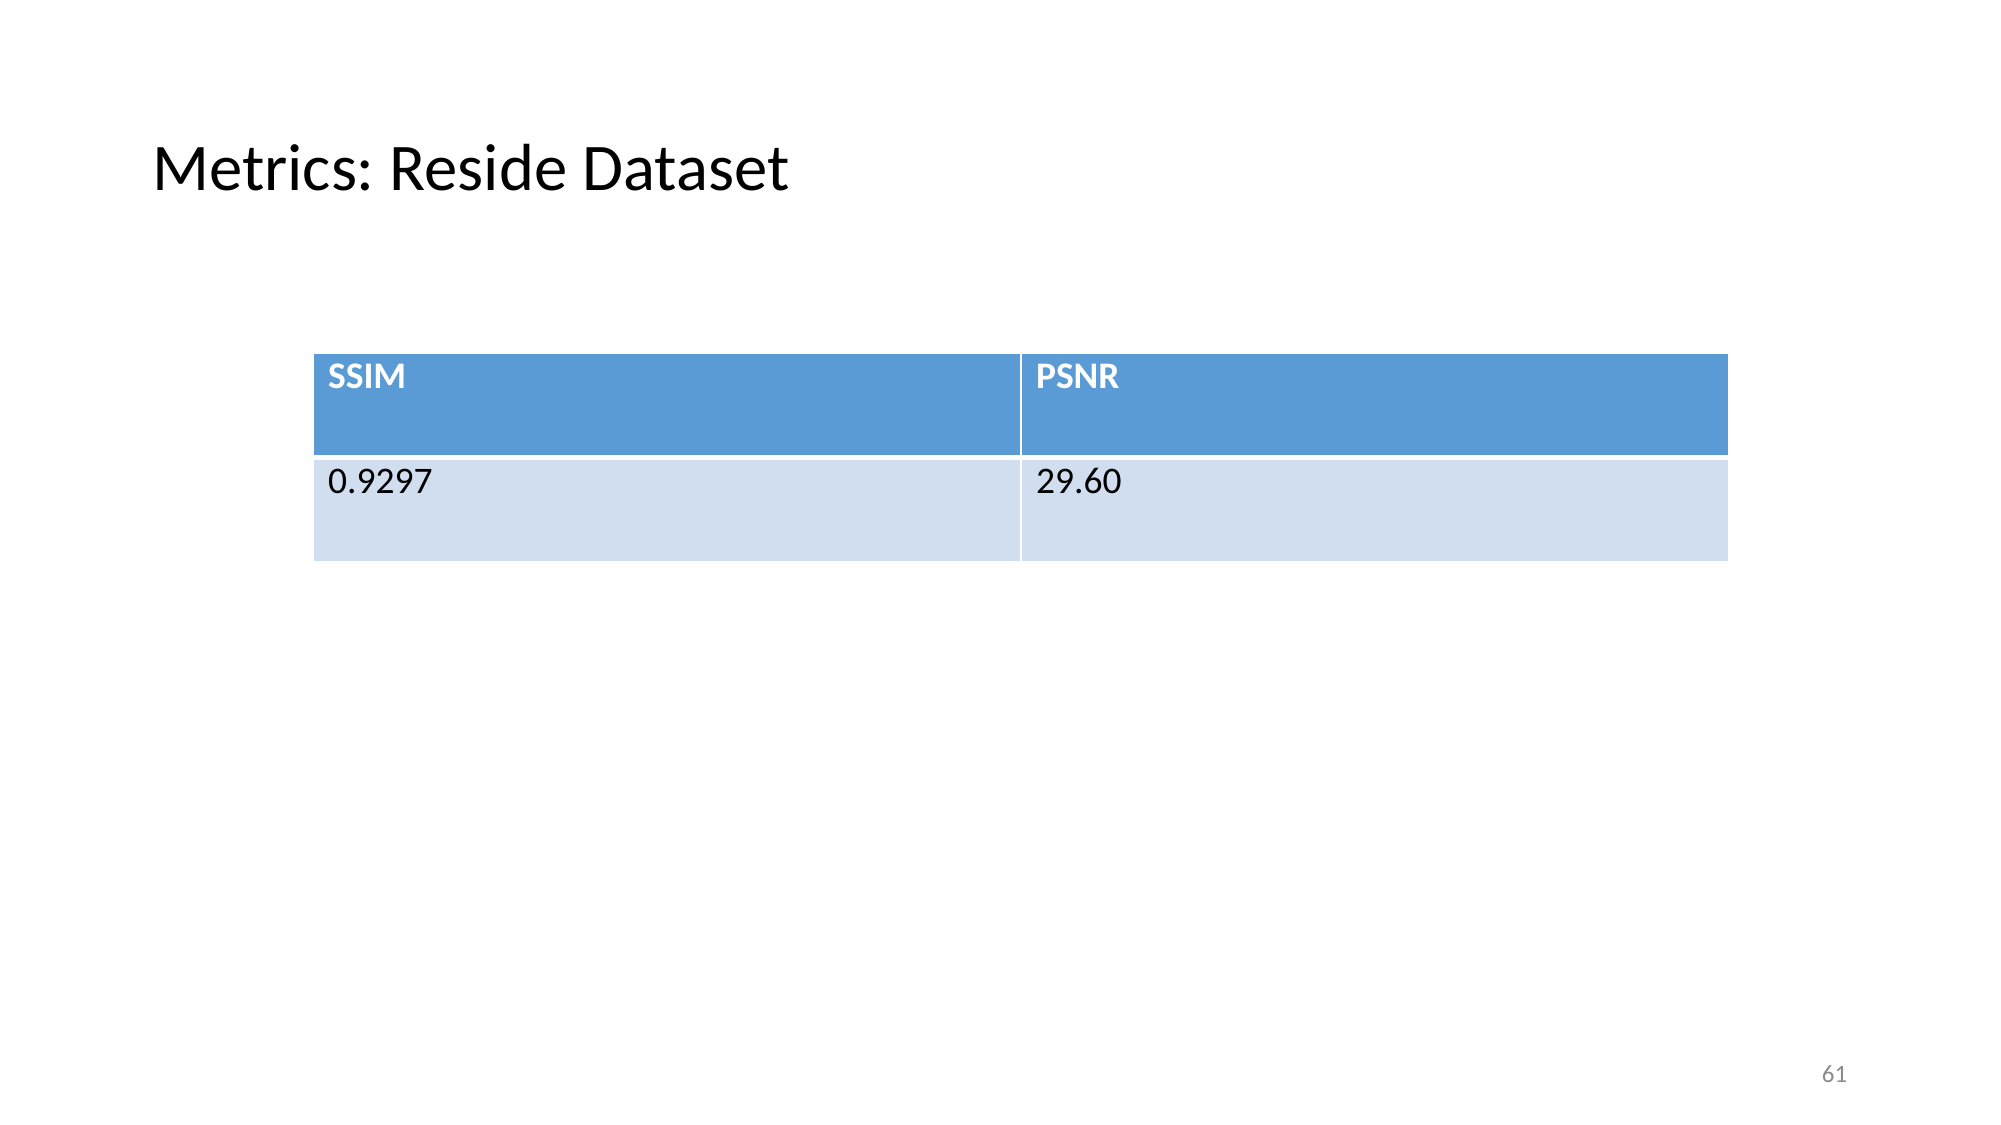

# Metrics: Reside Dataset
| SSIM | PSNR |
| --- | --- |
| 0.9297 | 29.60 |
61